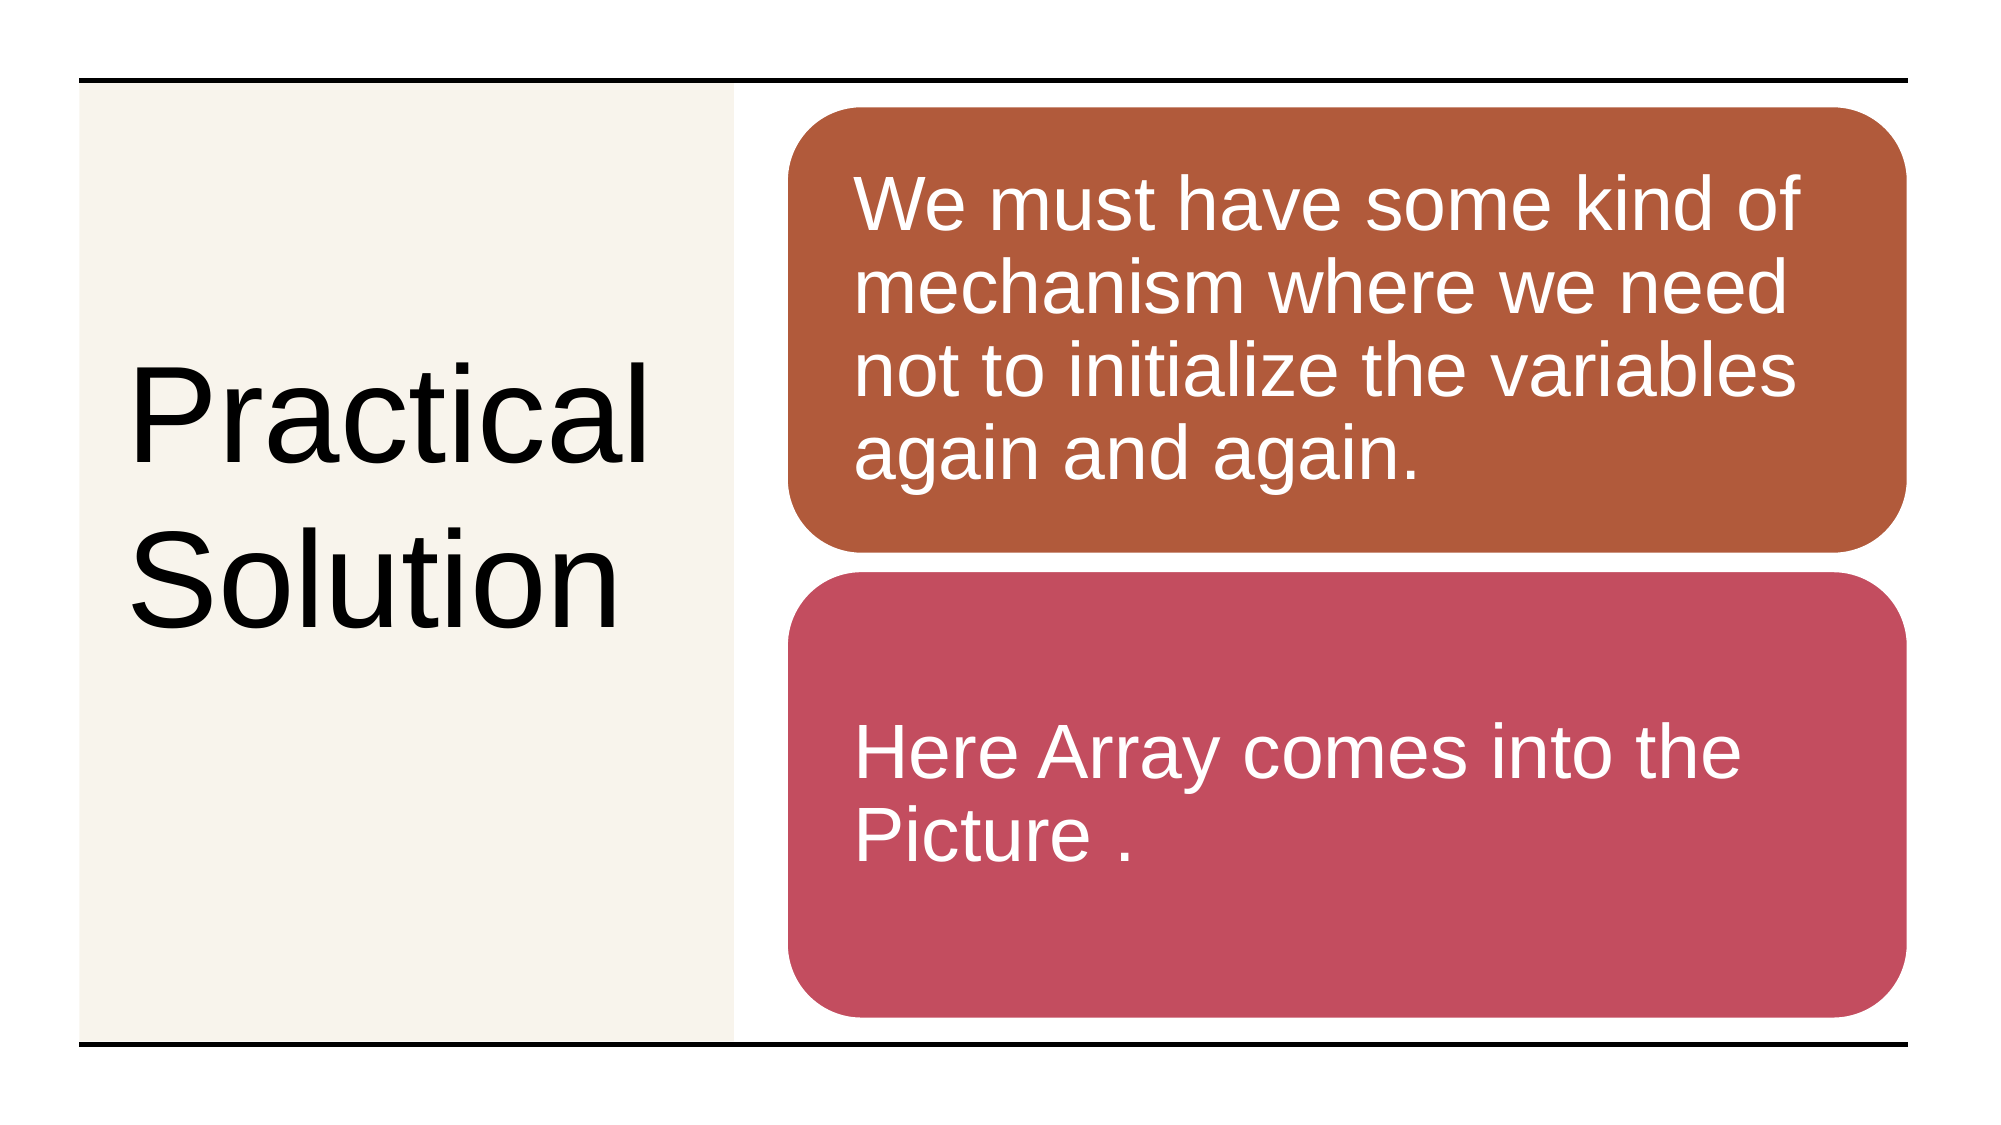

We must have some kind of mechanism where we need not to initialize the variables again and again.
Here Array comes into the Picture .
# Practical Solution